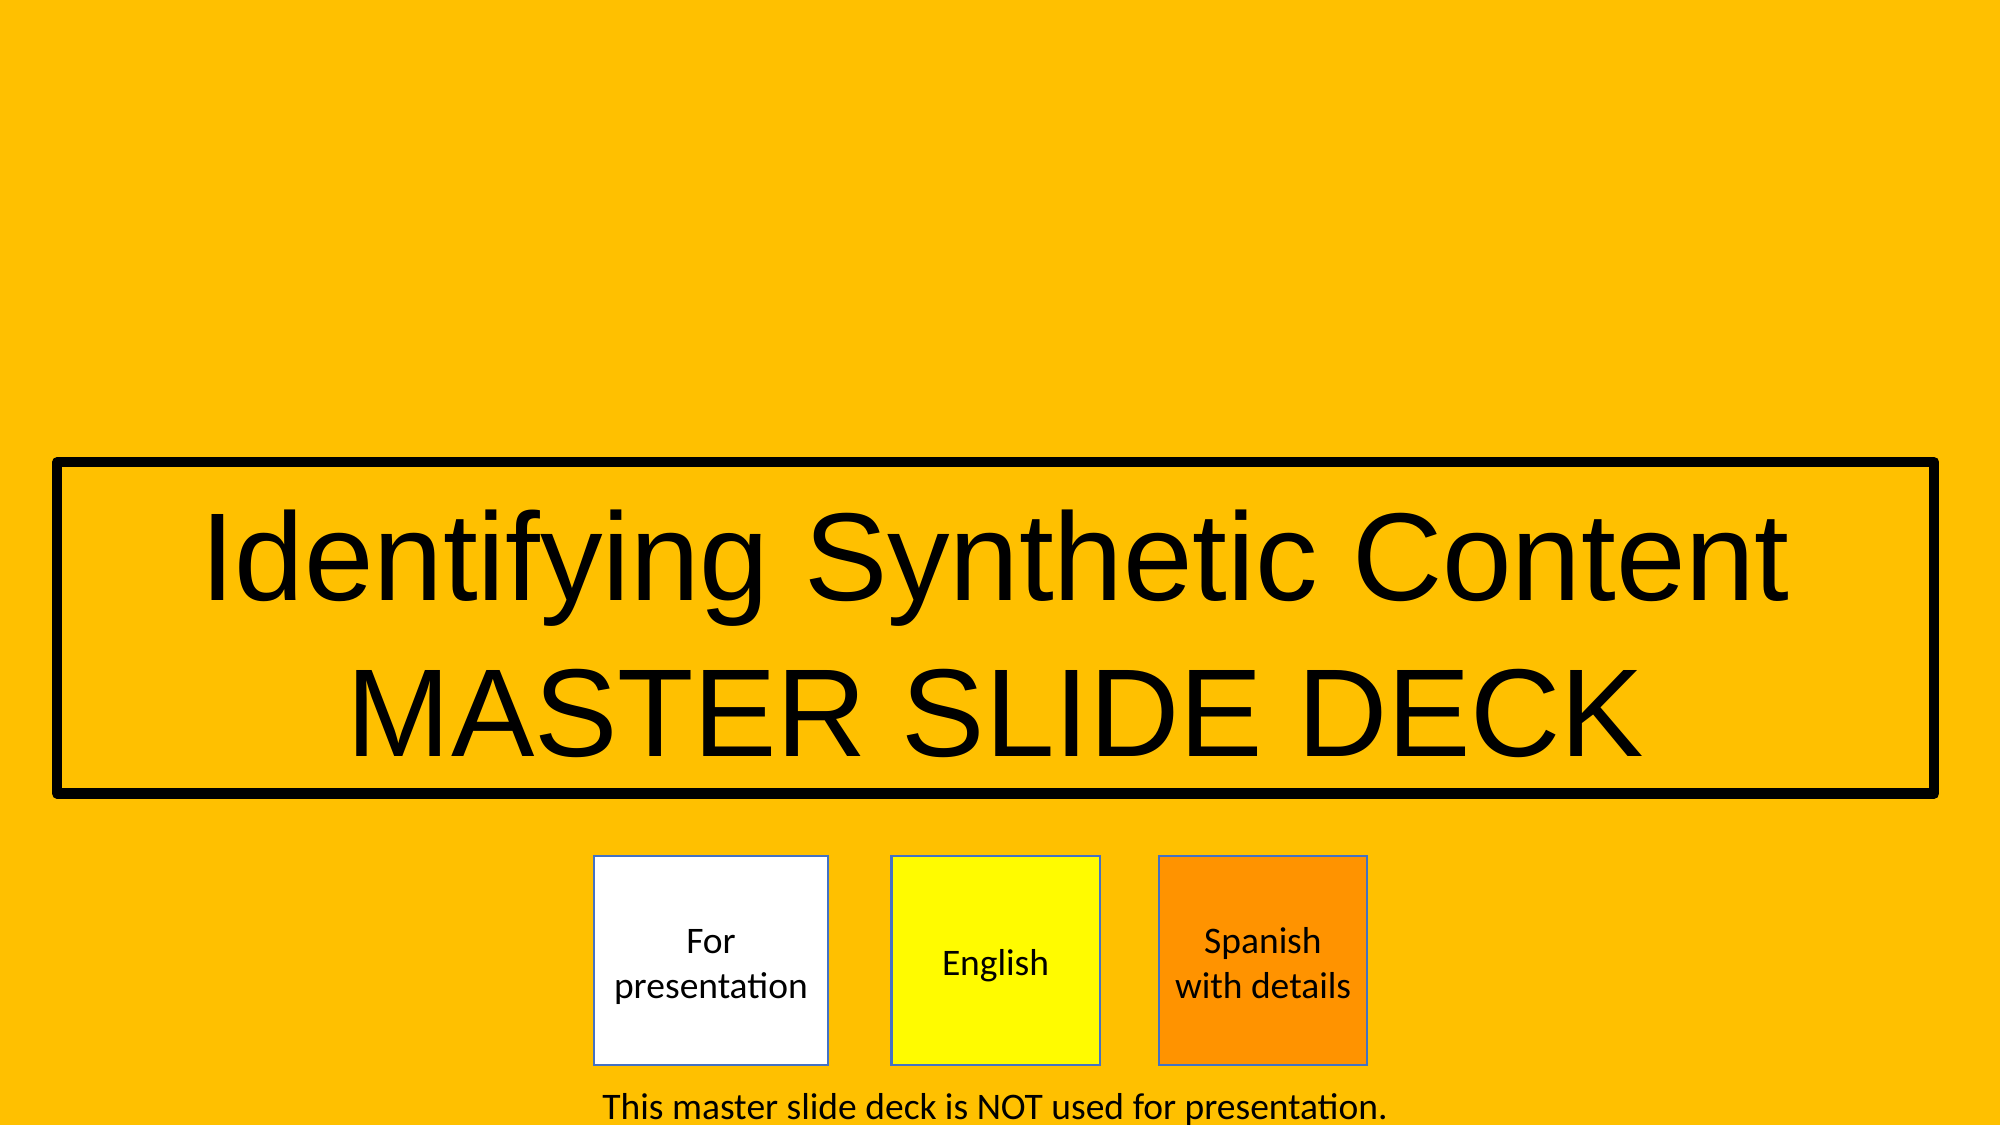

# Identifying Synthetic Content
MASTER SLIDE DECK
For presentation
English
Spanish with details
This master slide deck is NOT used for presentation.